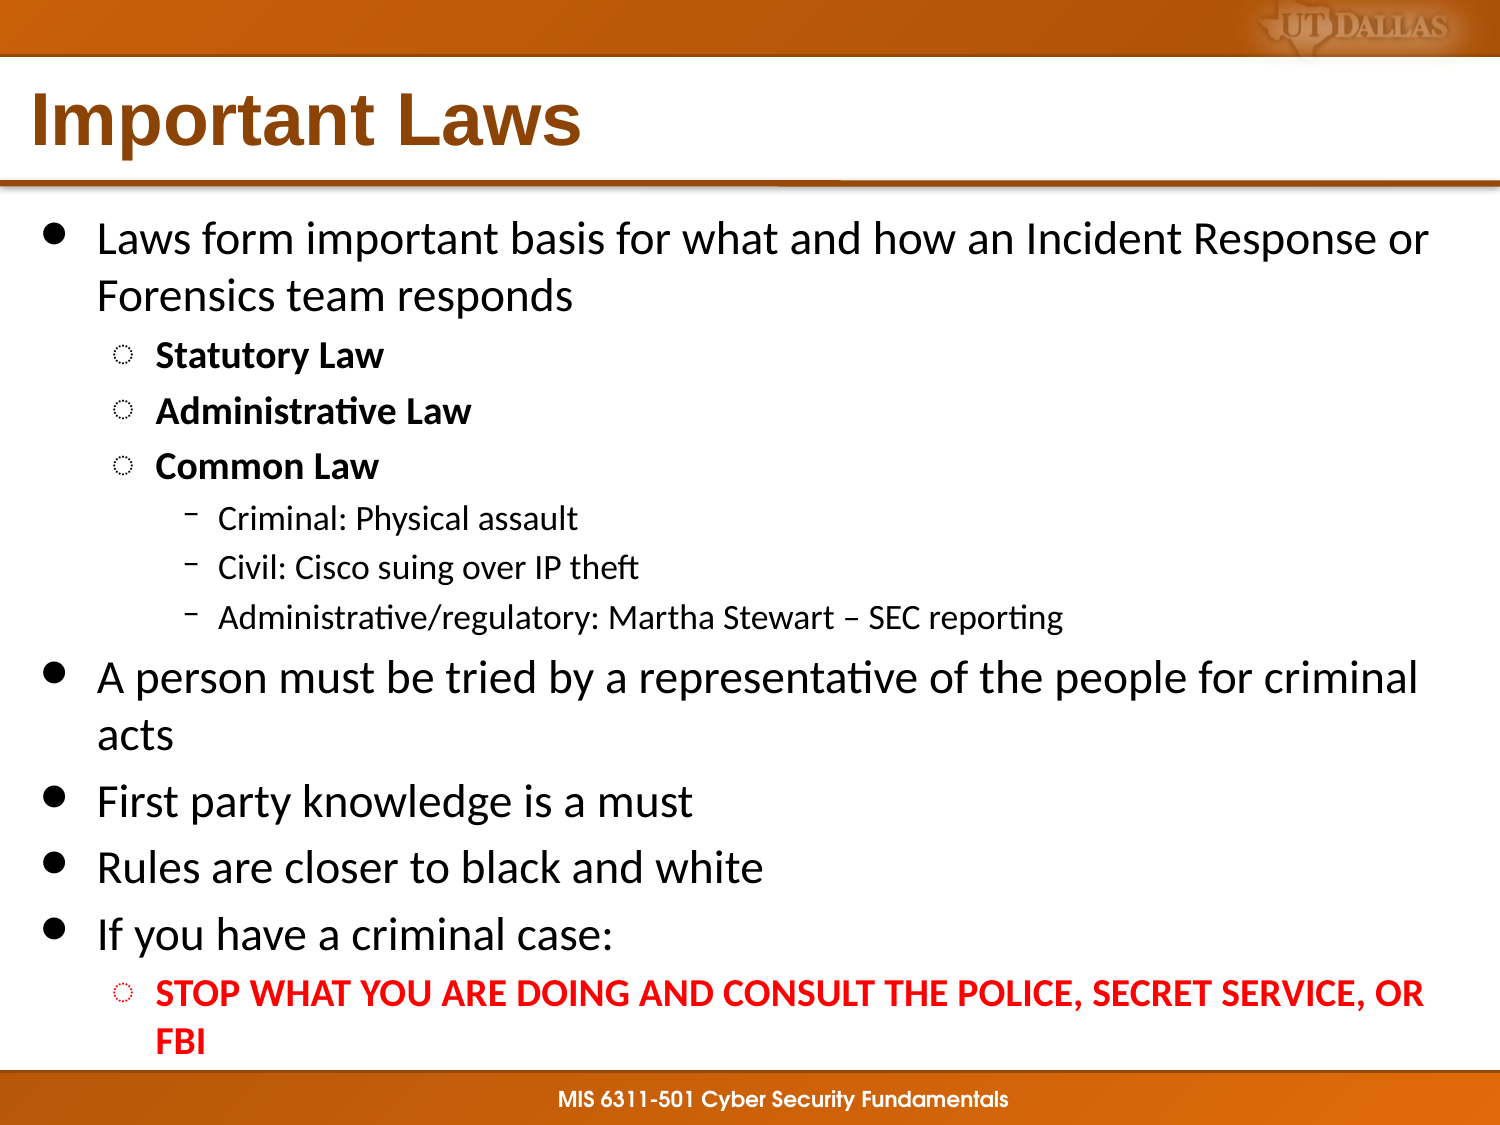

# Important Laws
Laws form important basis for what and how an Incident Response or Forensics team responds
Statutory Law
Administrative Law
Common Law
Criminal: Physical assault
Civil: Cisco suing over IP theft
Administrative/regulatory: Martha Stewart – SEC reporting
A person must be tried by a representative of the people for criminal acts
First party knowledge is a must
Rules are closer to black and white
If you have a criminal case:
STOP WHAT YOU ARE DOING AND CONSULT THE POLICE, SECRET SERVICE, OR FBI